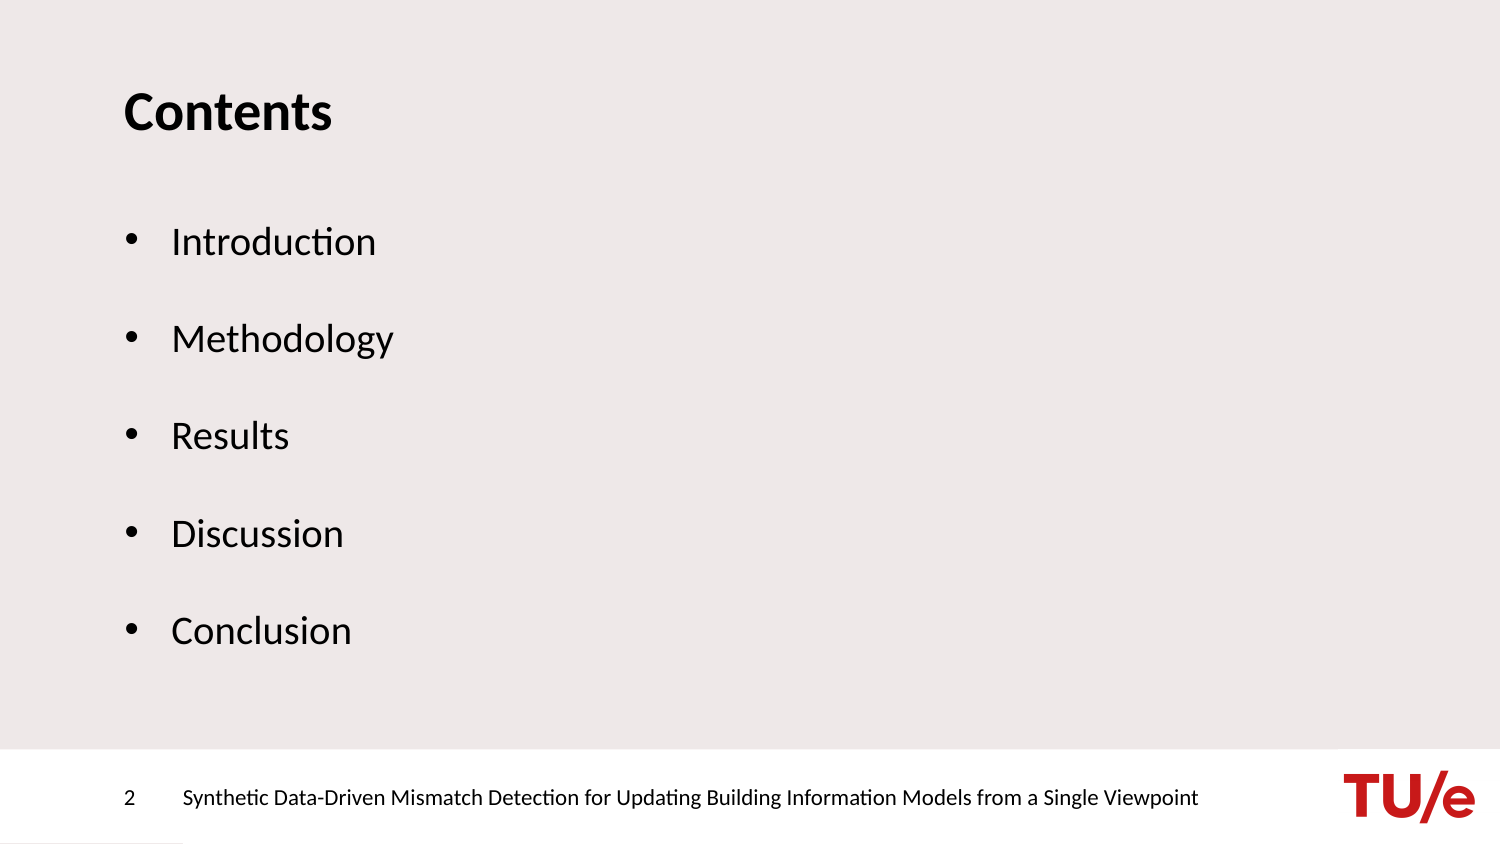

# Contents
Introduction
Methodology
Results
Discussion
Conclusion

2
Synthetic Data-Driven Mismatch Detection for Updating Building Information Models from a Single Viewpoint